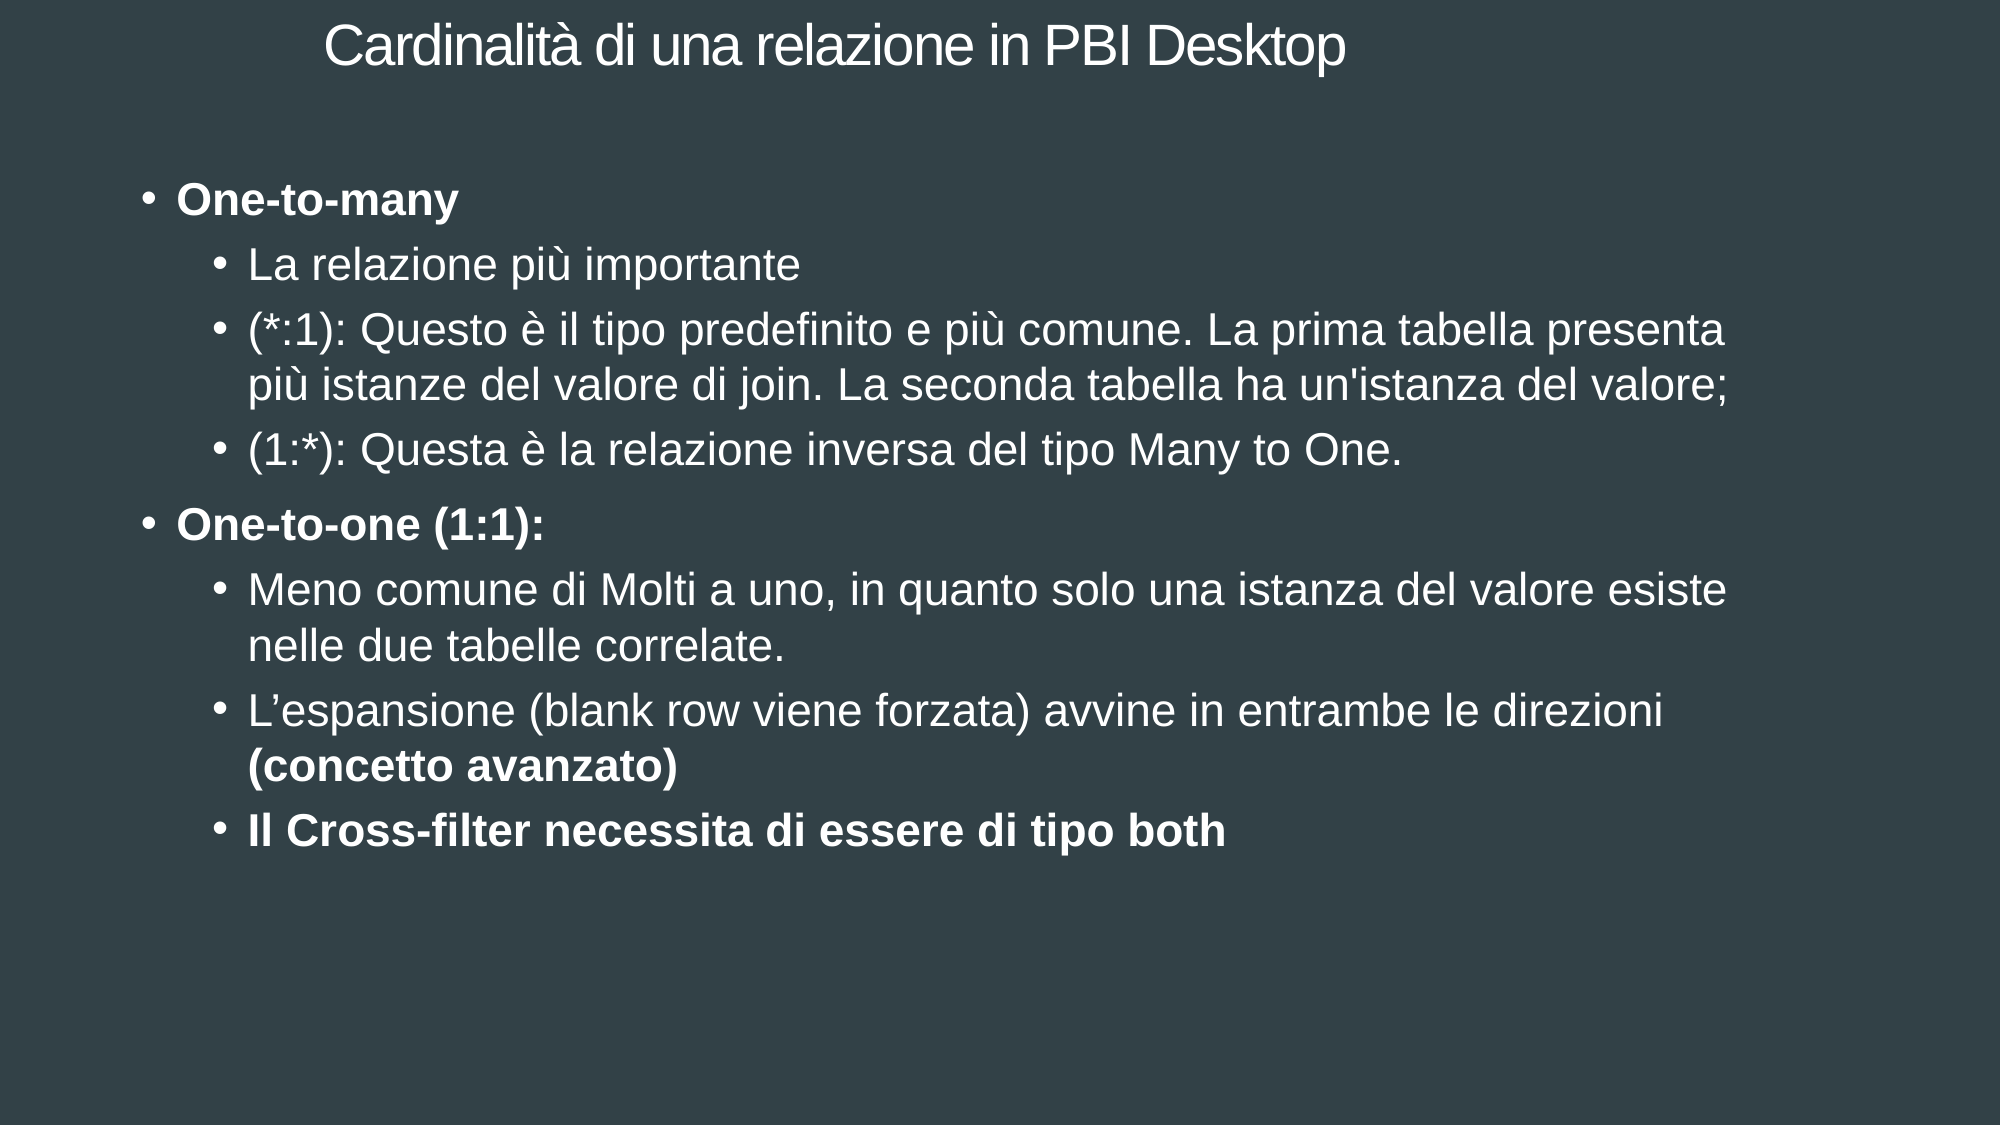

# Cardinalità di una relazione in PBI Desktop
One-to-many
La relazione più importante
(*:1): Questo è il tipo predefinito e più comune. La prima tabella presenta più istanze del valore di join. La seconda tabella ha un'istanza del valore;
(1:*): Questa è la relazione inversa del tipo Many to One.
One-to-one (1:1):
Meno comune di Molti a uno, in quanto solo una istanza del valore esiste nelle due tabelle correlate.
L’espansione (blank row viene forzata) avvine in entrambe le direzioni (concetto avanzato)
Il Cross-filter necessita di essere di tipo both